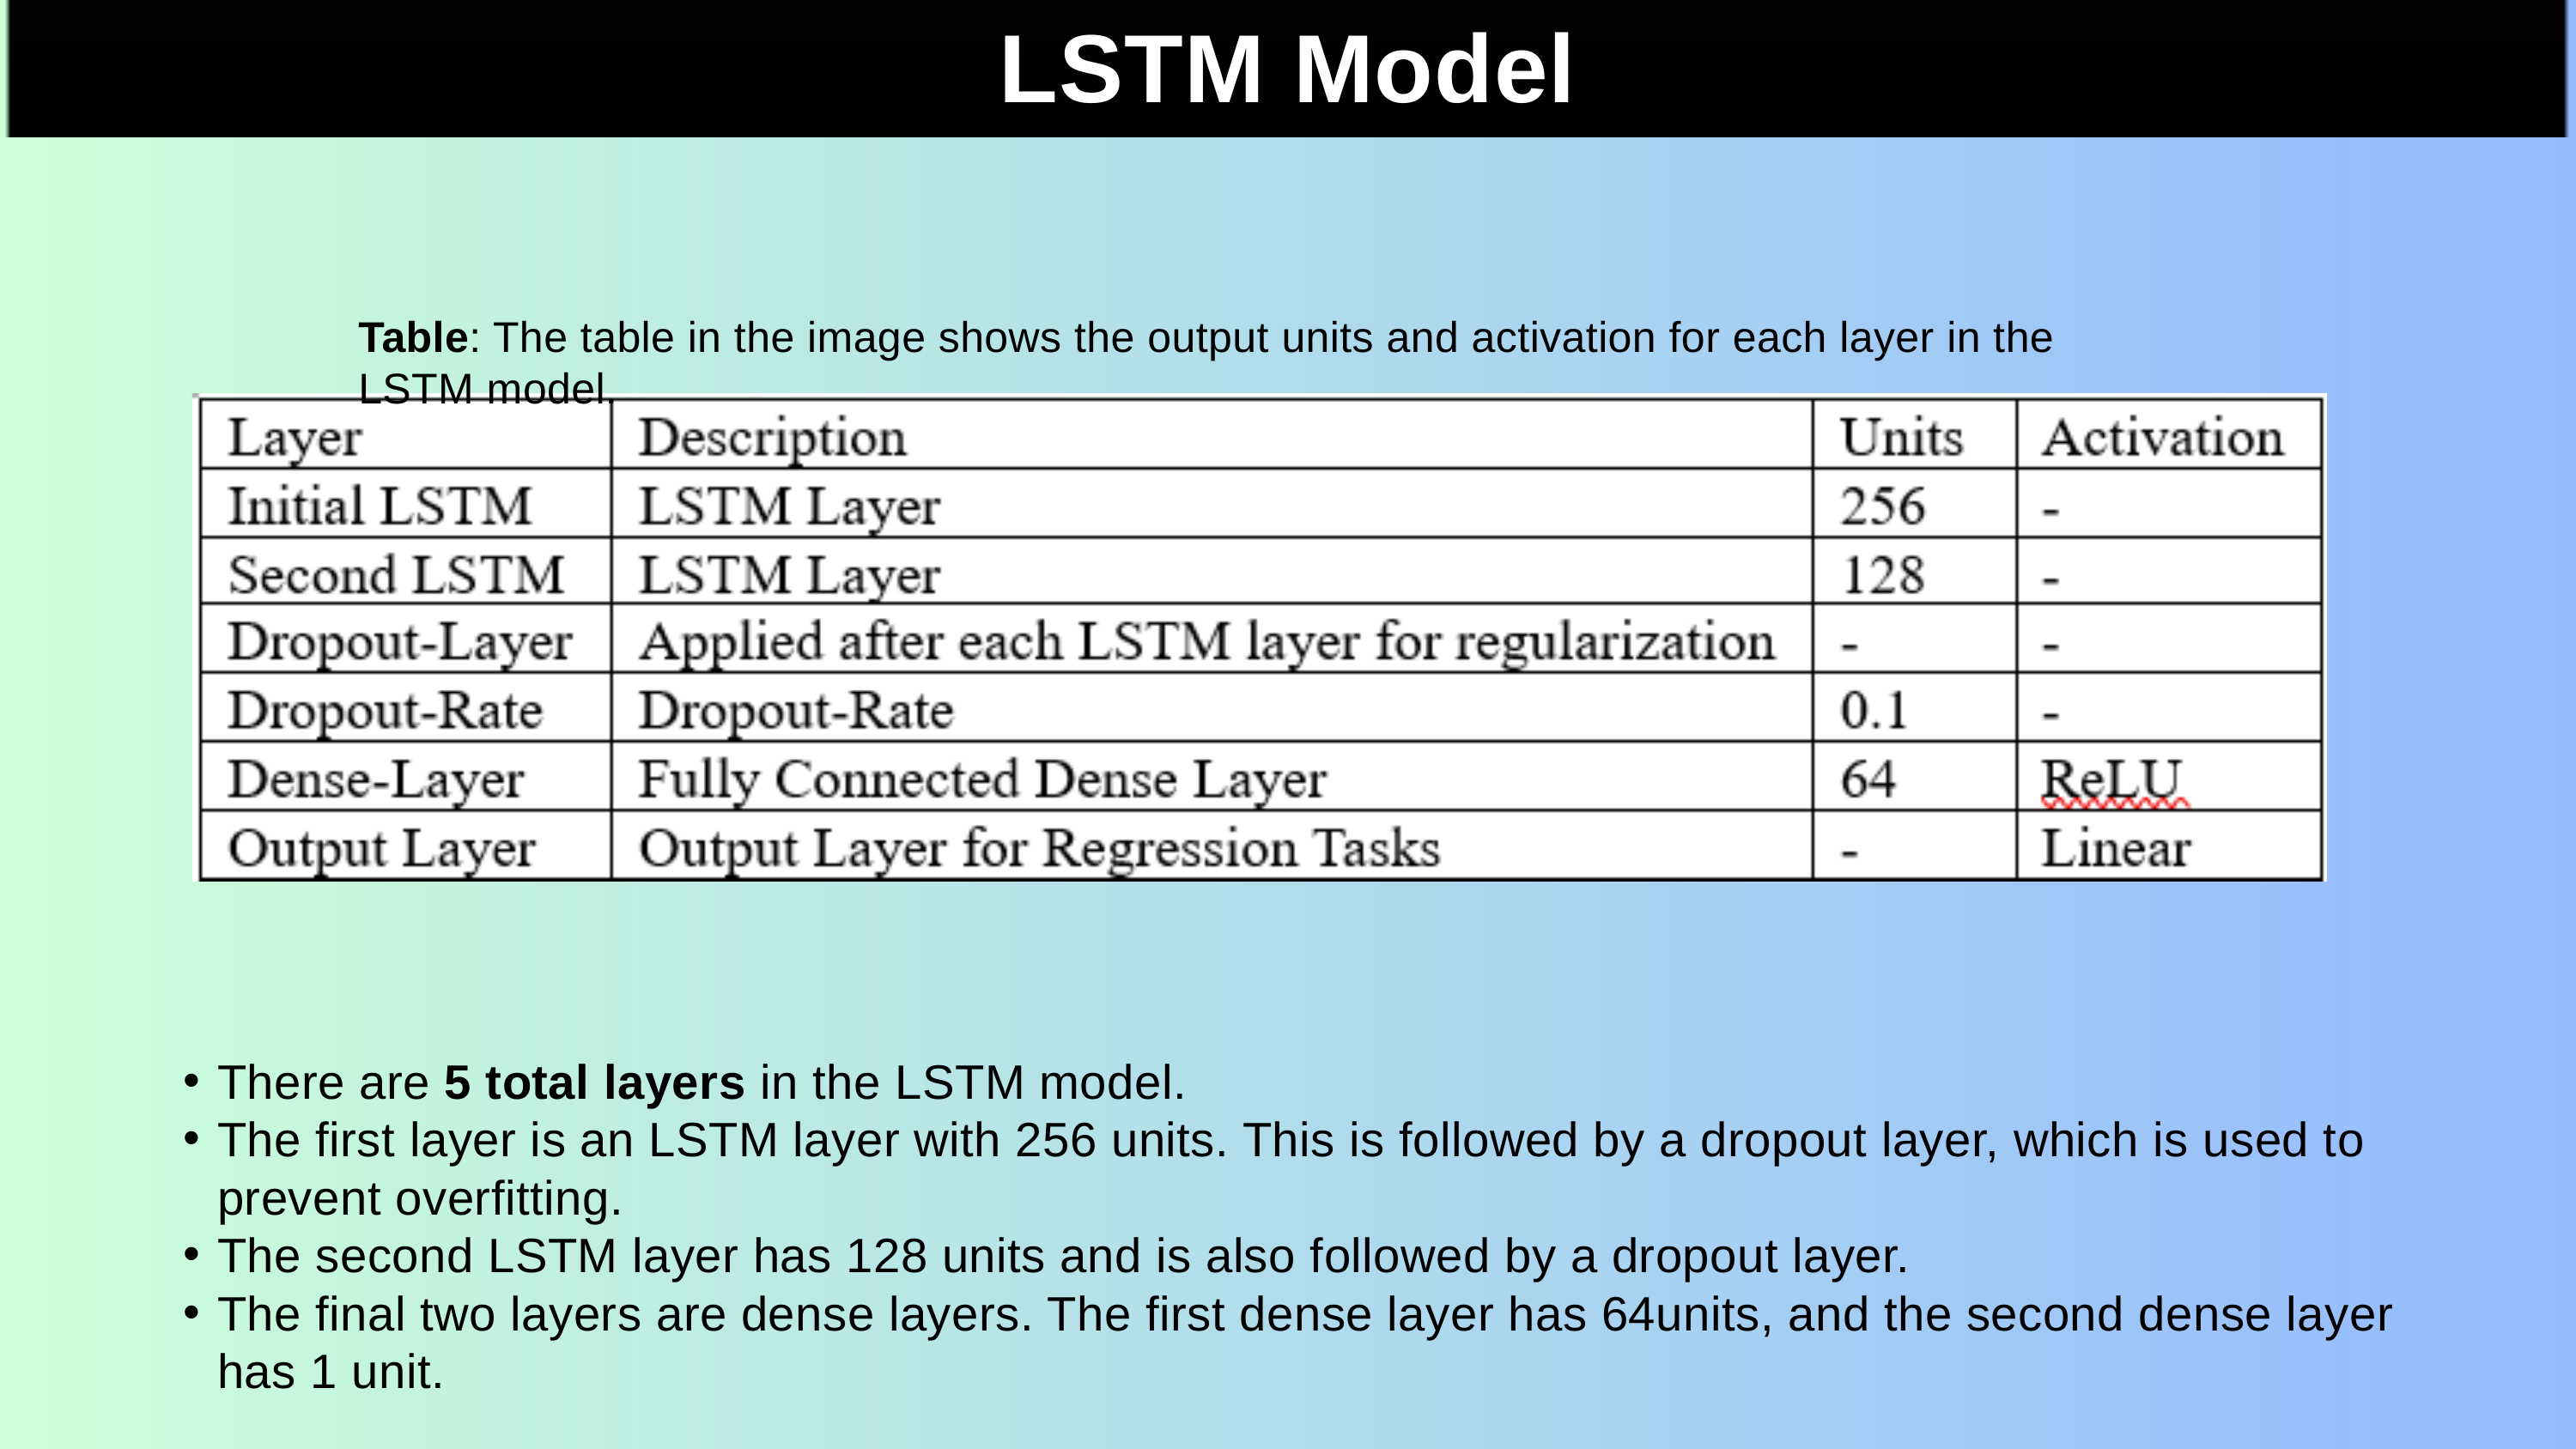

LSTM Model
Table: The table in the image shows the output units and activation for each layer in the LSTM model.

There are 5 total layers in the LSTM model.
The first layer is an LSTM layer with 256 units. This is followed by a dropout layer, which is used to prevent overfitting.
The second LSTM layer has 128 units and is also followed by a dropout layer.
The final two layers are dense layers. The first dense layer has 64units, and the second dense layer has 1 unit.